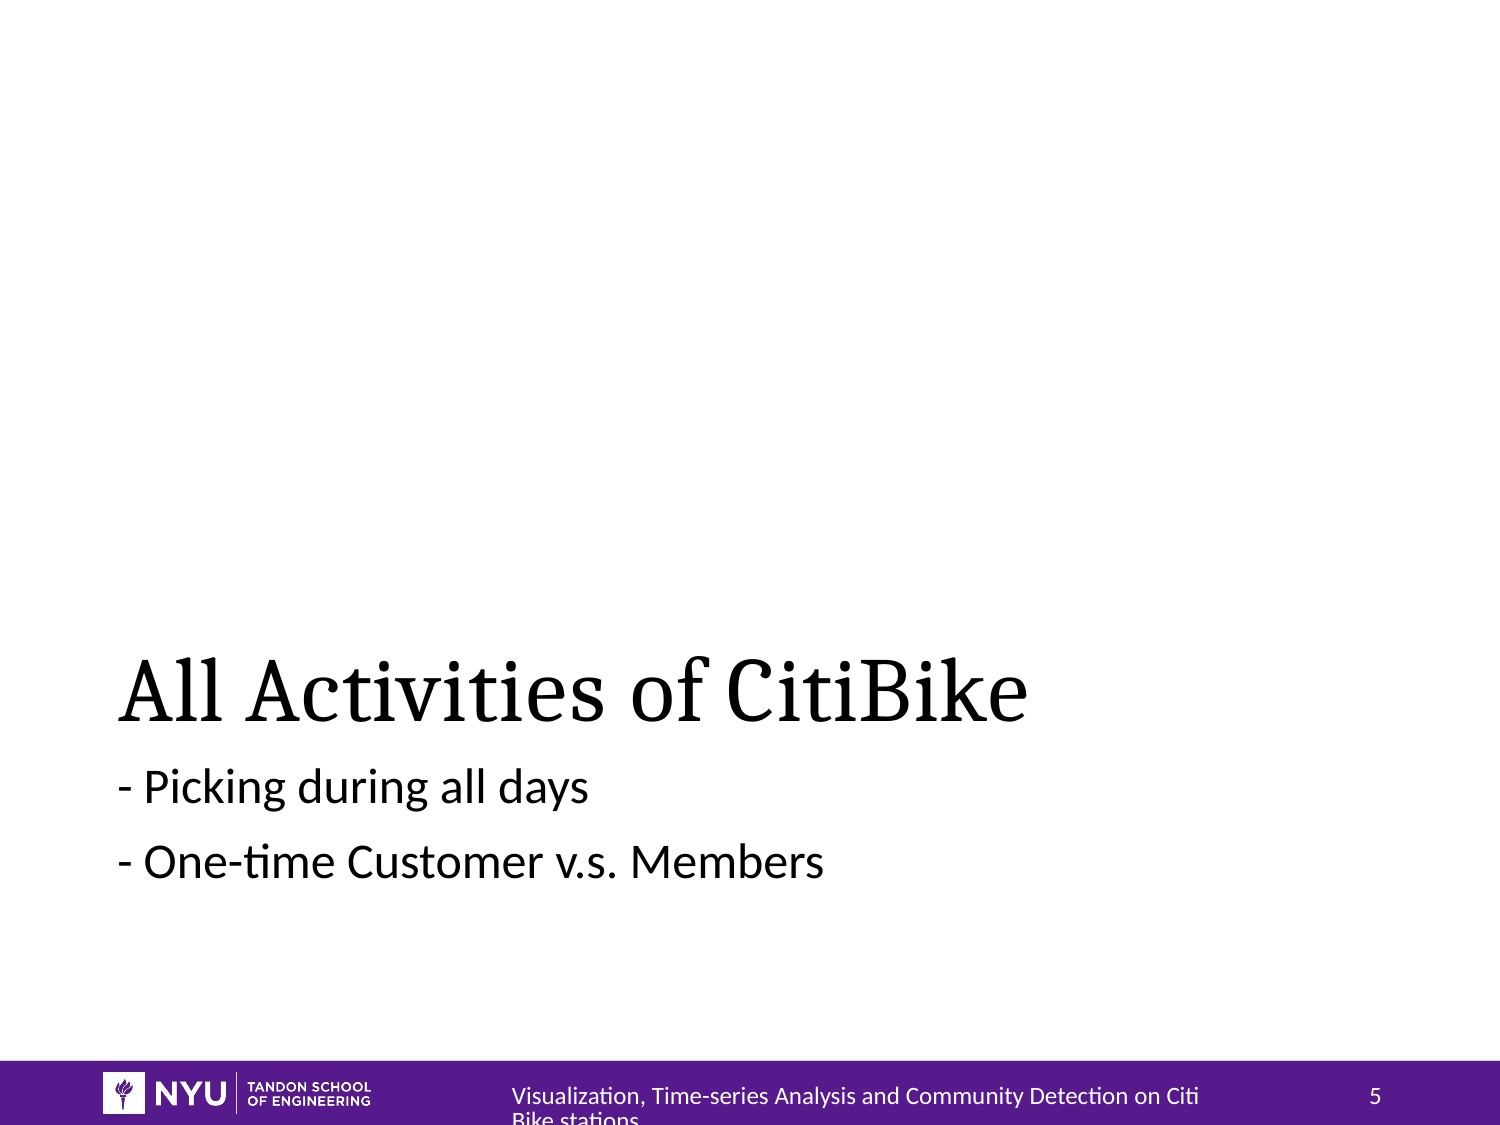

# All Activities of CitiBike
- Picking during all days
- One-time Customer v.s. Members
Visualization, Time-series Analysis and Community Detection on CitiBike stations
5